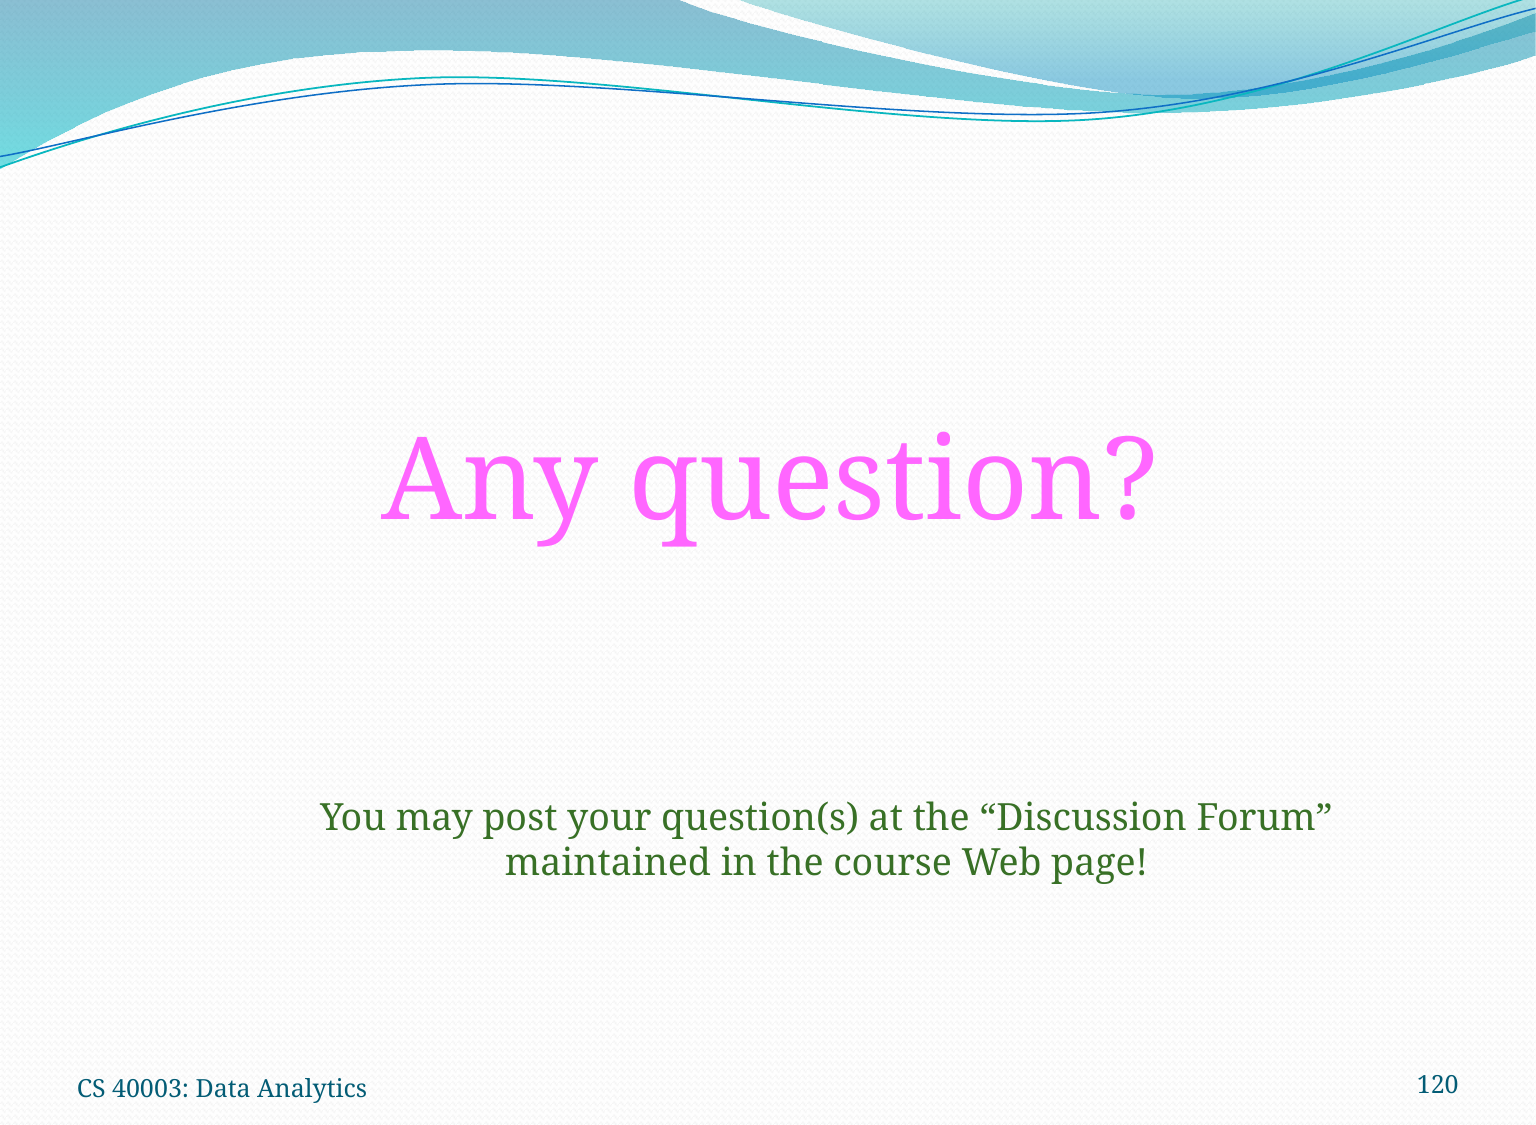

Any question?

You may post your question(s) at the “Discussion Forum” maintained in the course Web page!
CS 40003: Data Analytics
120